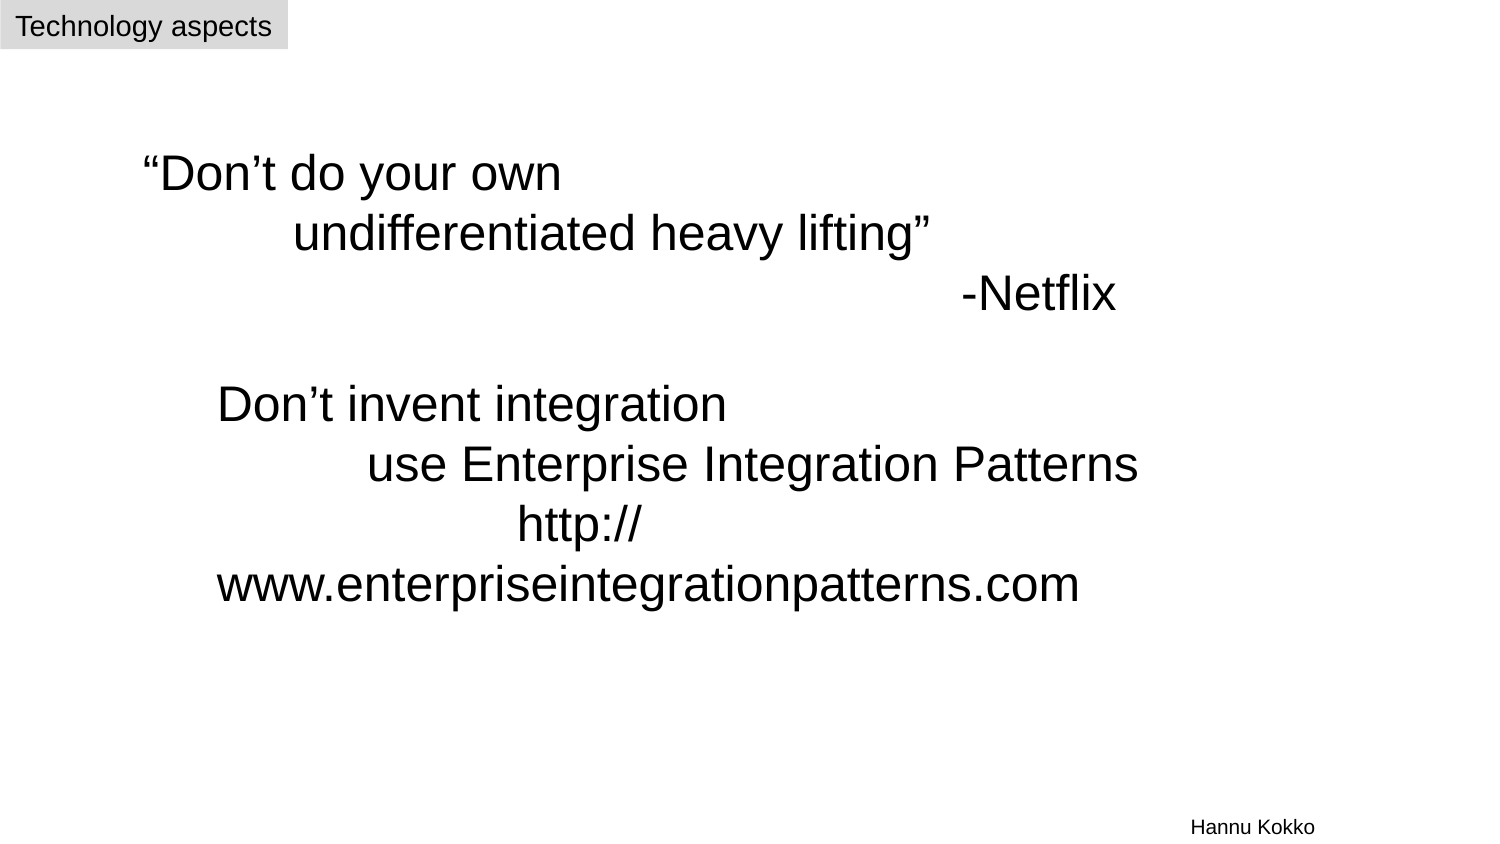

Technology aspects
“Don’t do your own
	undifferentiated heavy lifting”
-Netflix
Don’t invent integration
	use Enterprise Integration Patterns
		http://www.enterpriseintegrationpatterns.com
Hannu Kokko